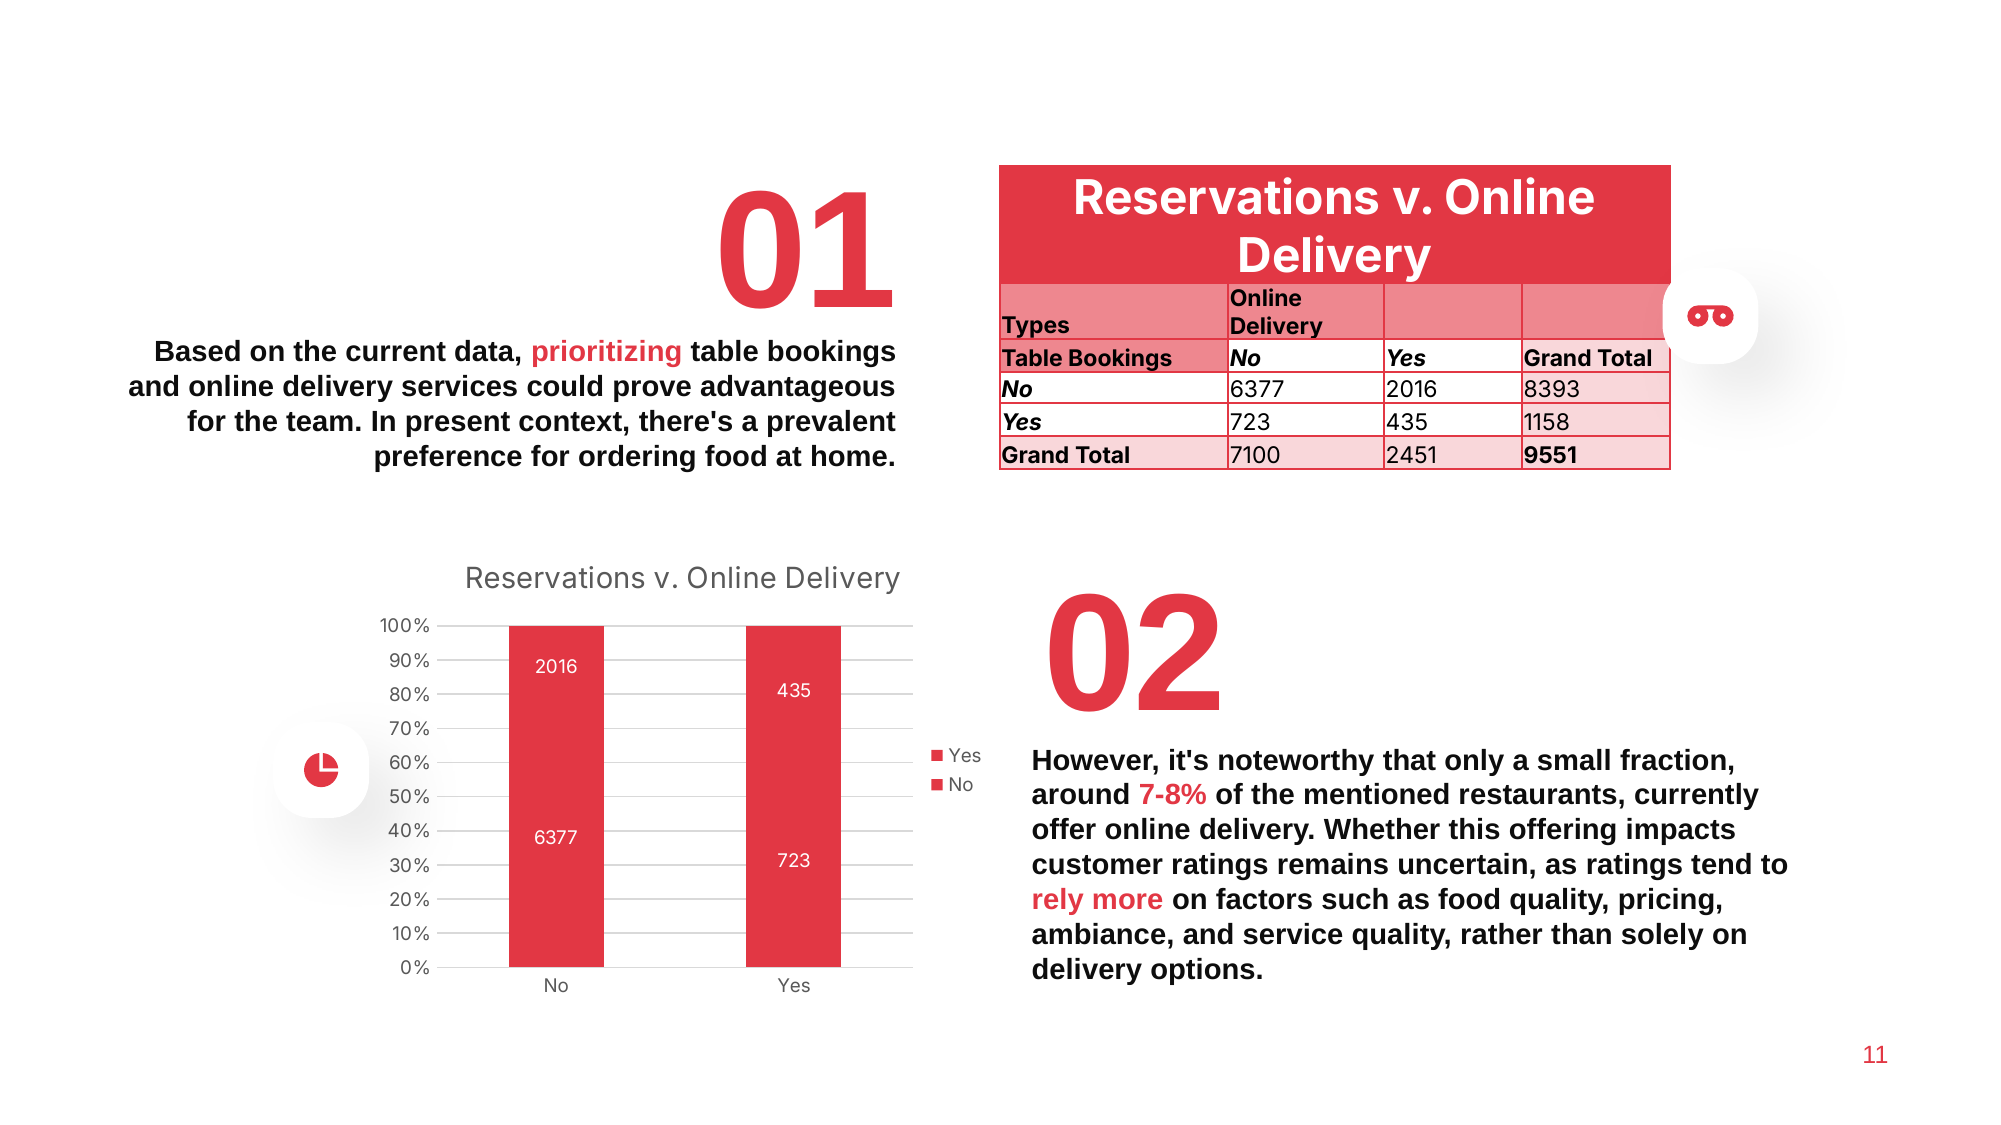

01
| Reservations v. Online Delivery |  |  |  |
| --- | --- | --- | --- |
| Types | Online Delivery |  |  |
| Table Bookings | No | Yes | Grand Total |
| No | 6377 | 2016 | 8393 |
| Yes | 723 | 435 | 1158 |
| Grand Total | 7100 | 2451 | 9551 |

Based on the current data, prioritizing table bookings and online delivery services could prove advantageous for the team. In present context, there's a prevalent preference for ordering food at home.

### Chart: Reservations v. Online Delivery

| Category | No | Yes |
|---|---|---|
| No | 6377.0 | 2016.0 |
| Yes | 723.0 | 435.0 |
02

However, it's noteworthy that only a small fraction, around 7-8% of the mentioned restaurants, currently offer online delivery. Whether this offering impacts customer ratings remains uncertain, as ratings tend to rely more on factors such as food quality, pricing, ambiance, and service quality, rather than solely on delivery options.